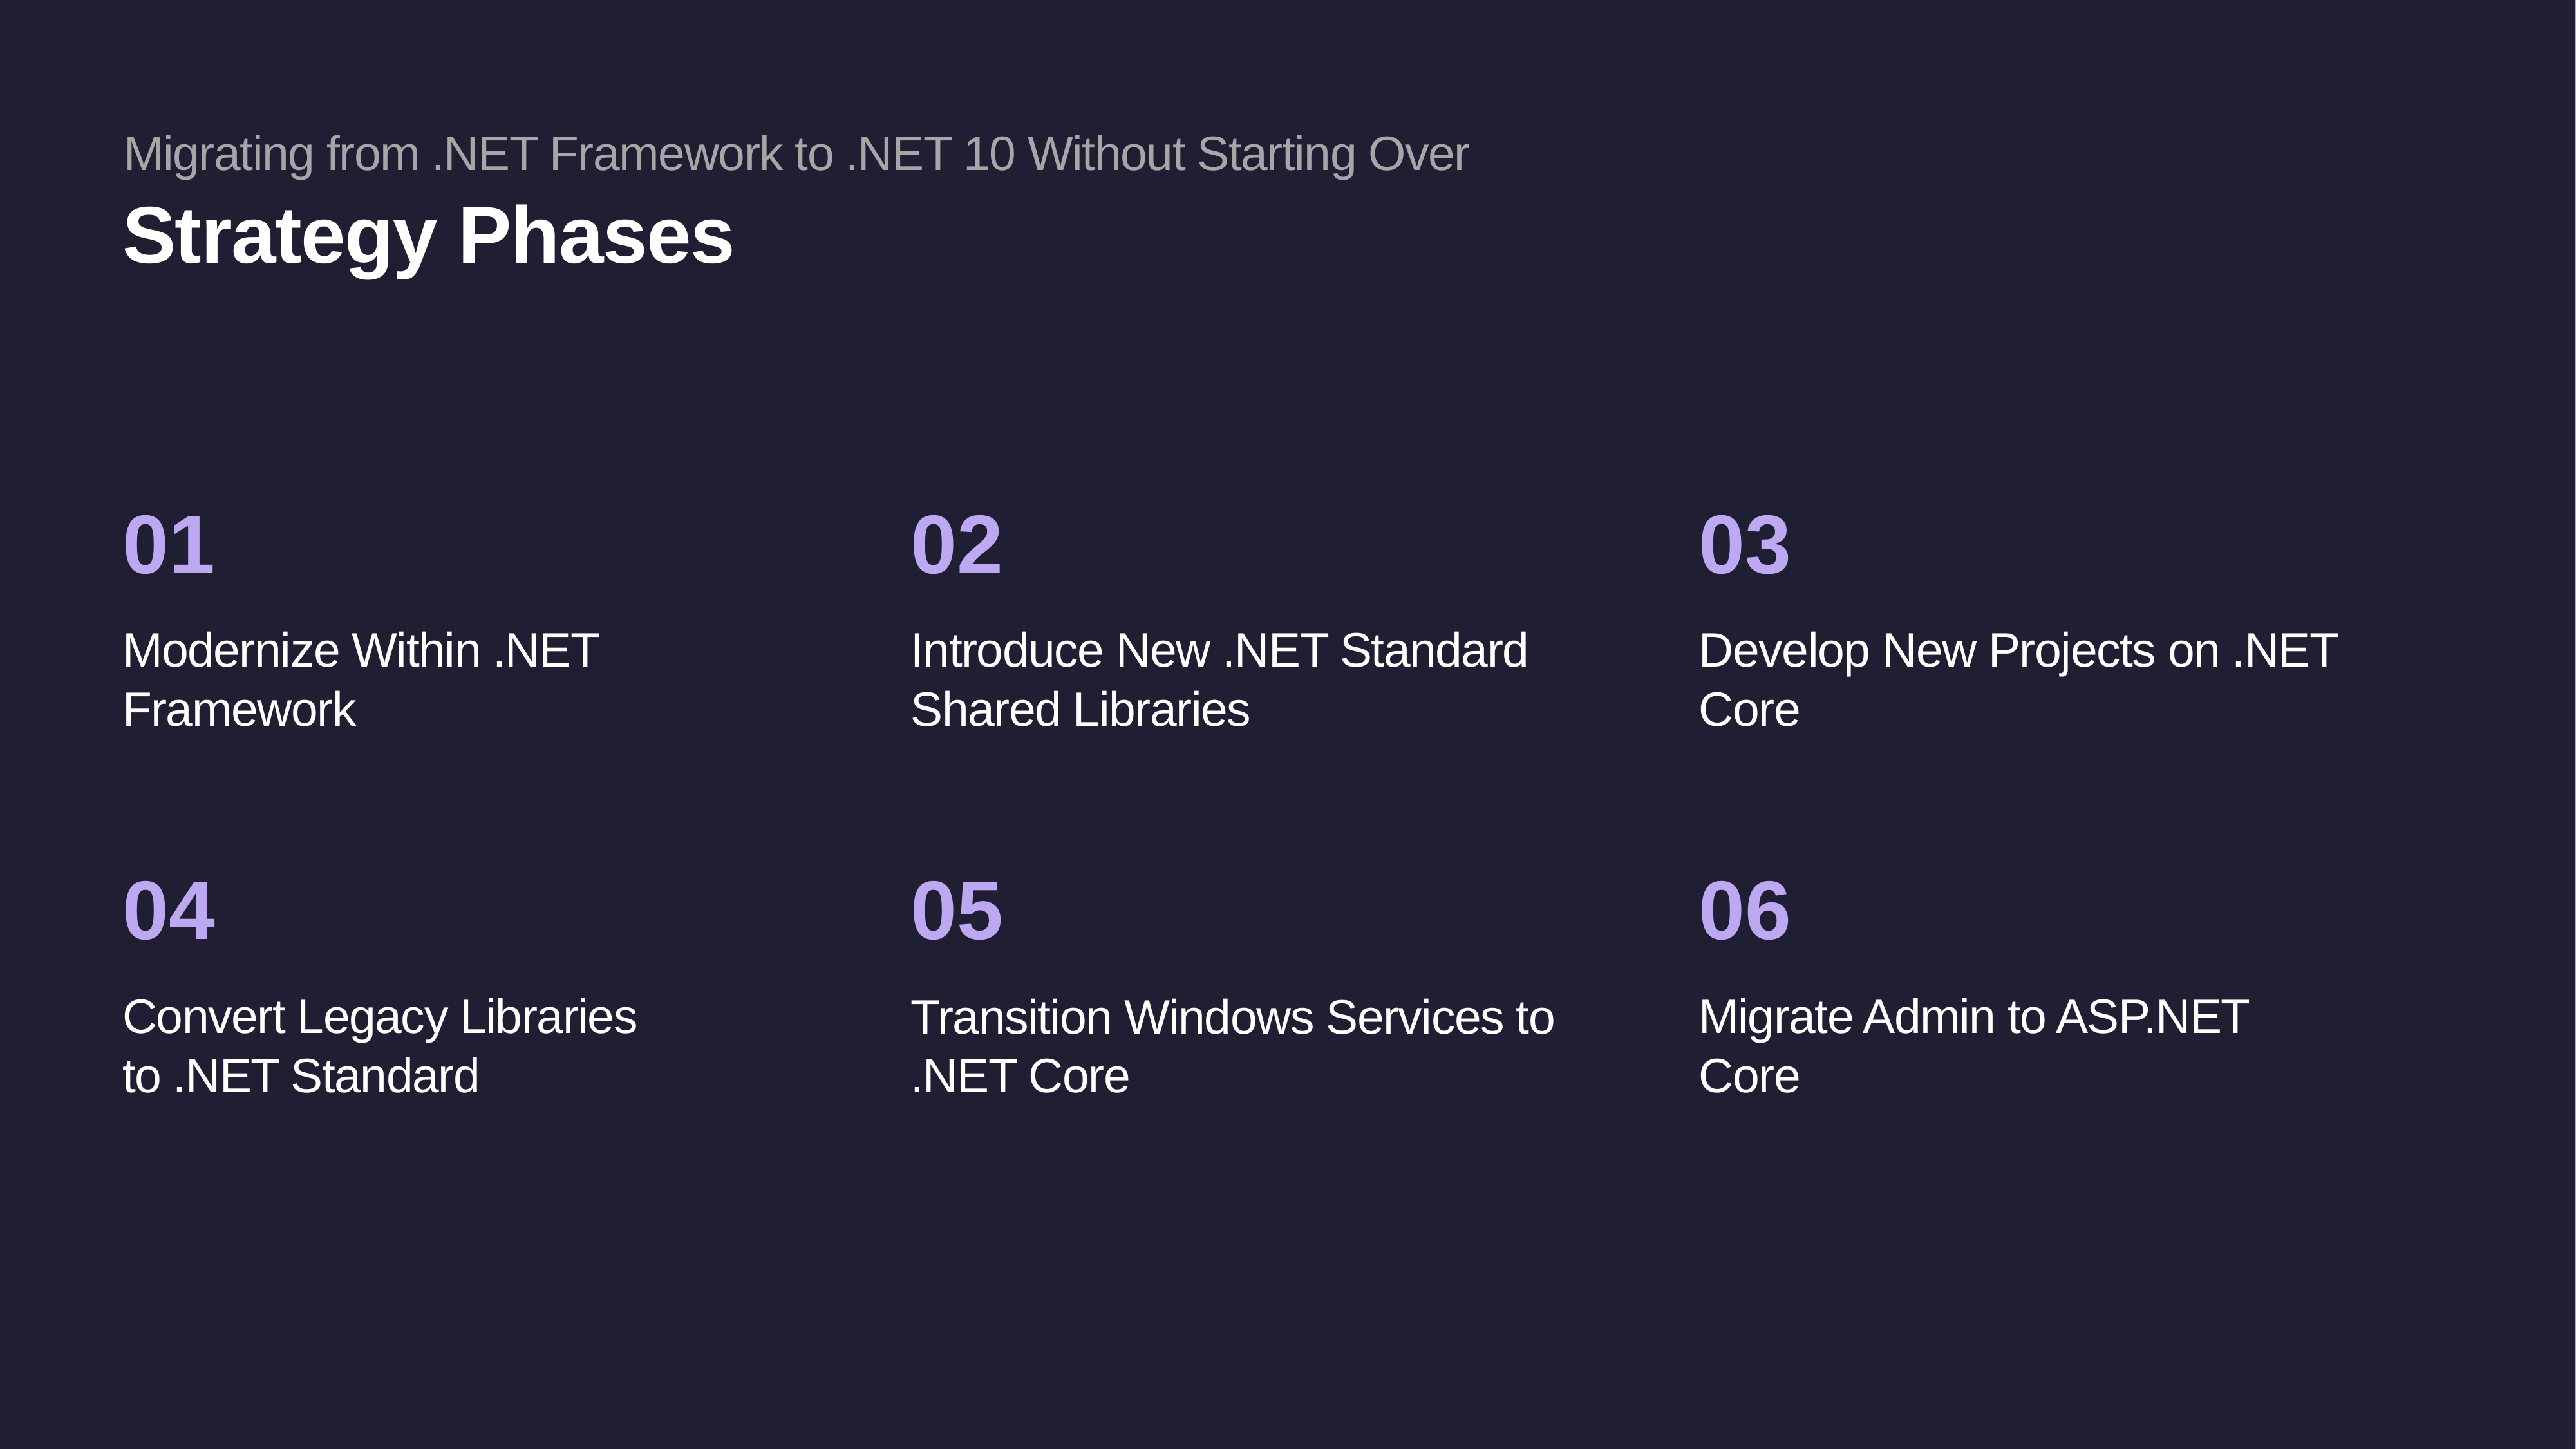

Migrating from .NET Framework to .NET 10 Without Starting Over

Strategy Phases
01
02
03
Introduce New .NET Standard Shared Libraries
Modernize Within .NET Framework
Develop New Projects on .NET Core

04
05
06
Migrate Admin to ASP.NET Core
Convert Legacy Libraries to .NET Standard

Transition Windows Services to .NET Core